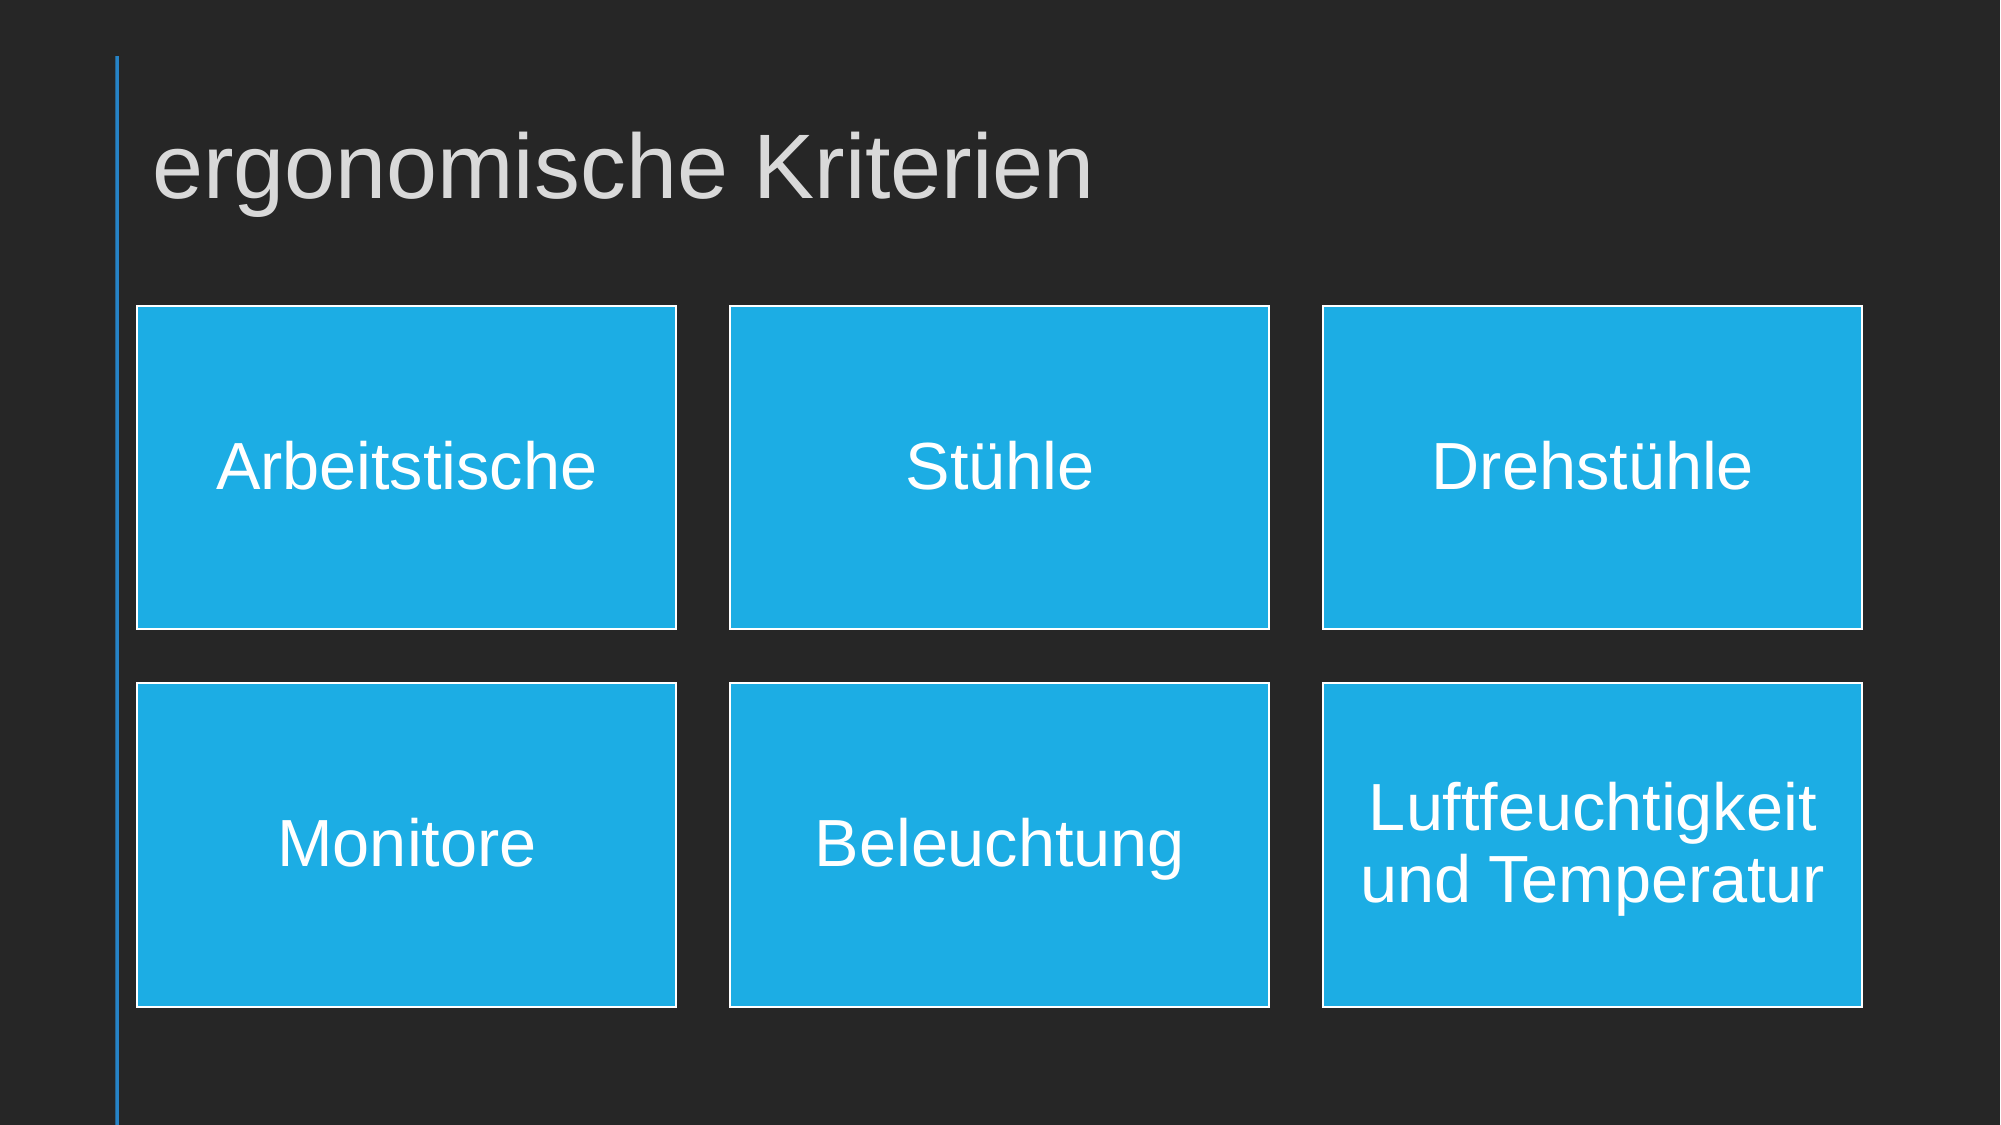

# ergonomische Kriterien
Arbeitstische
Stühle
Drehstühle
Monitore
Beleuchtung
Luftfeuchtigkeit und Temperatur